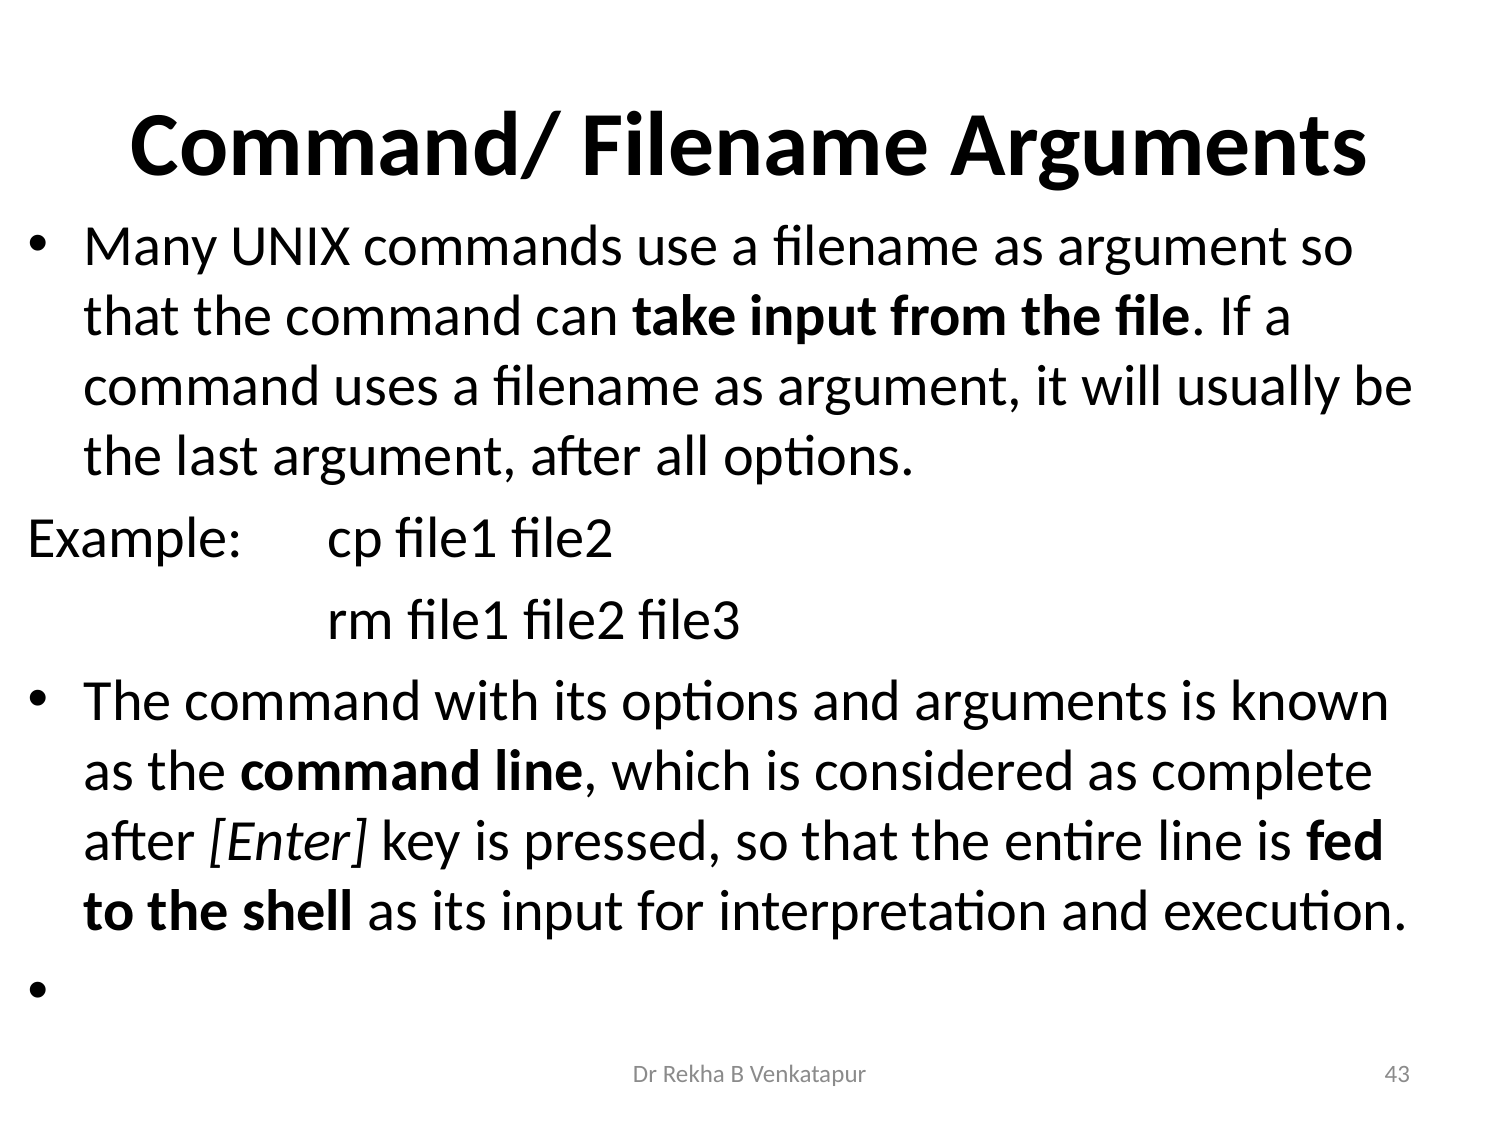

# Command/ Filename Arguments
Many UNIX commands use a filename as argument so that the command can take input from the file. If a command uses a filename as argument, it will usually be the last argument, after all options.
Example: 	cp file1 file2
		rm file1 file2 file3
The command with its options and arguments is known as the command line, which is considered as complete after [Enter] key is pressed, so that the entire line is fed to the shell as its input for interpretation and execution.

Dr Rekha B Venkatapur
43